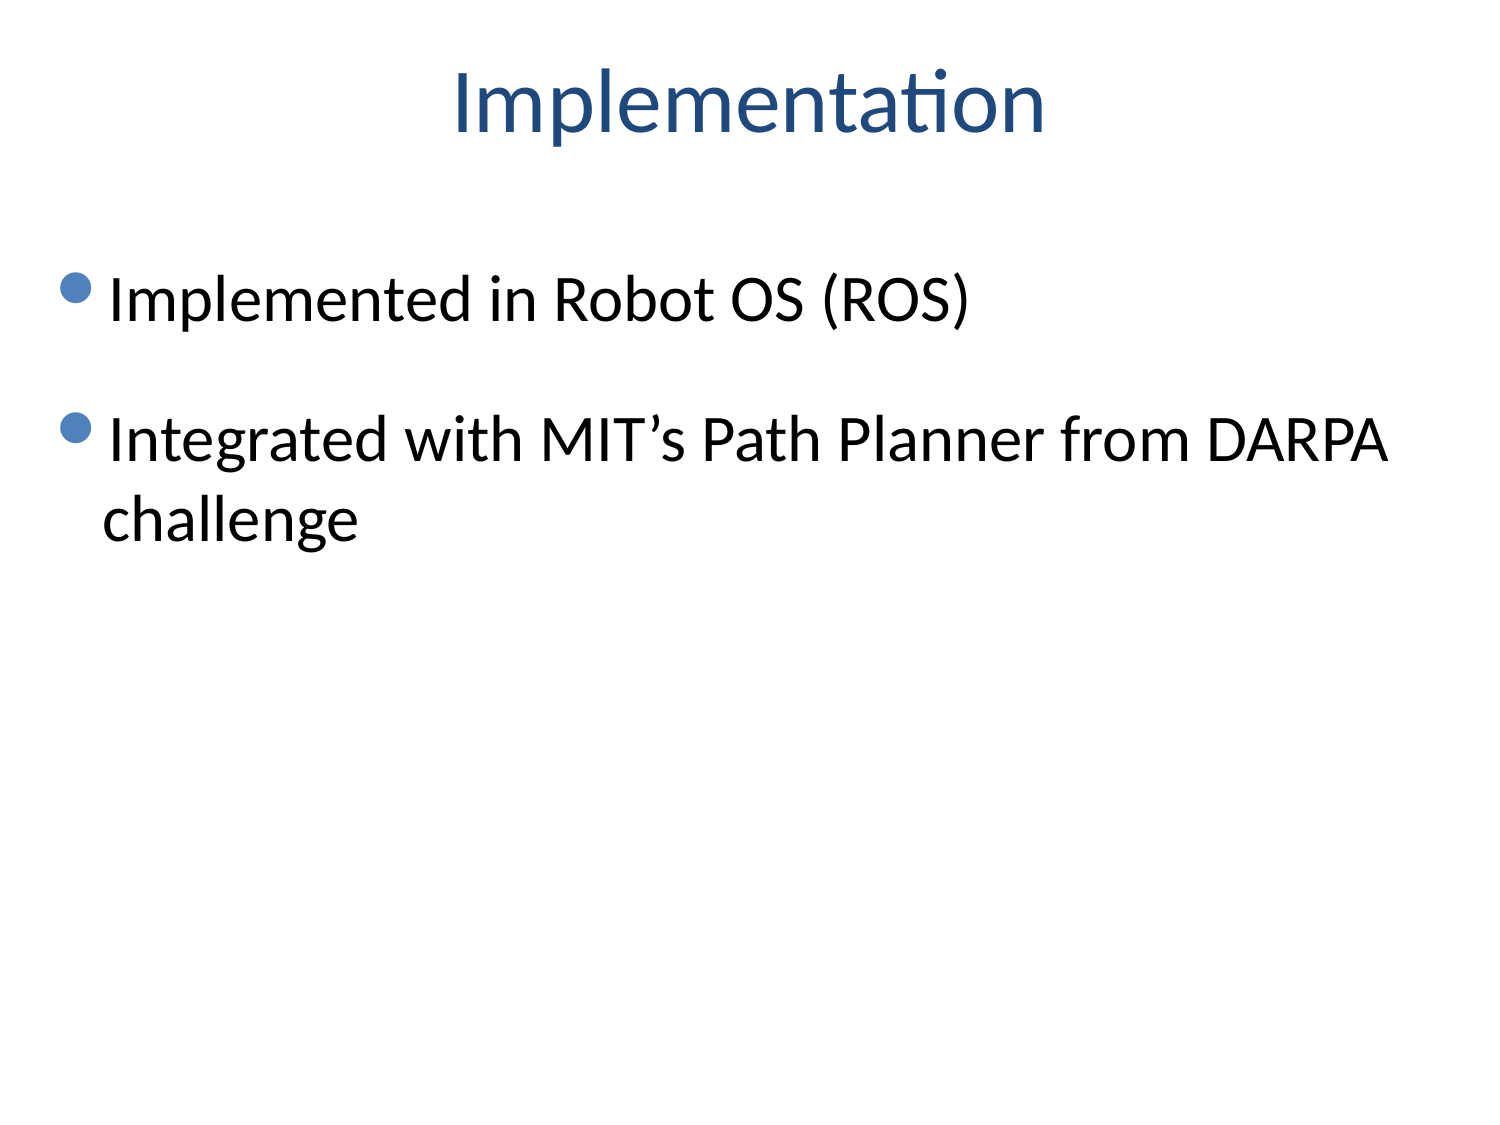

# Implementation
Implemented in Robot OS (ROS)

Integrated with MIT’s Path Planner from DARPA challenge